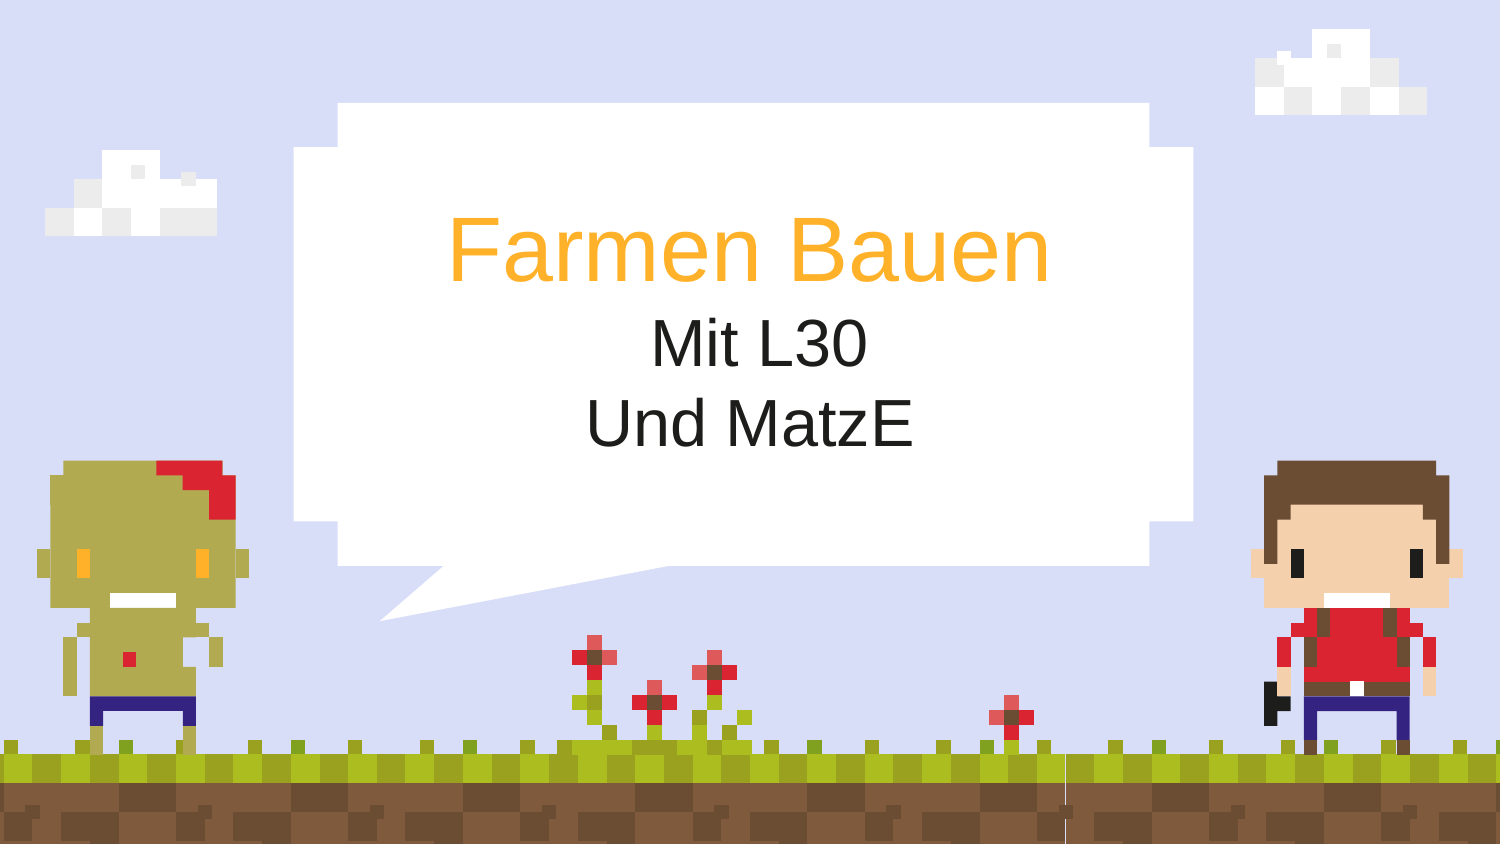

# Farmen Bauen
 Mit L30
Und MatzE